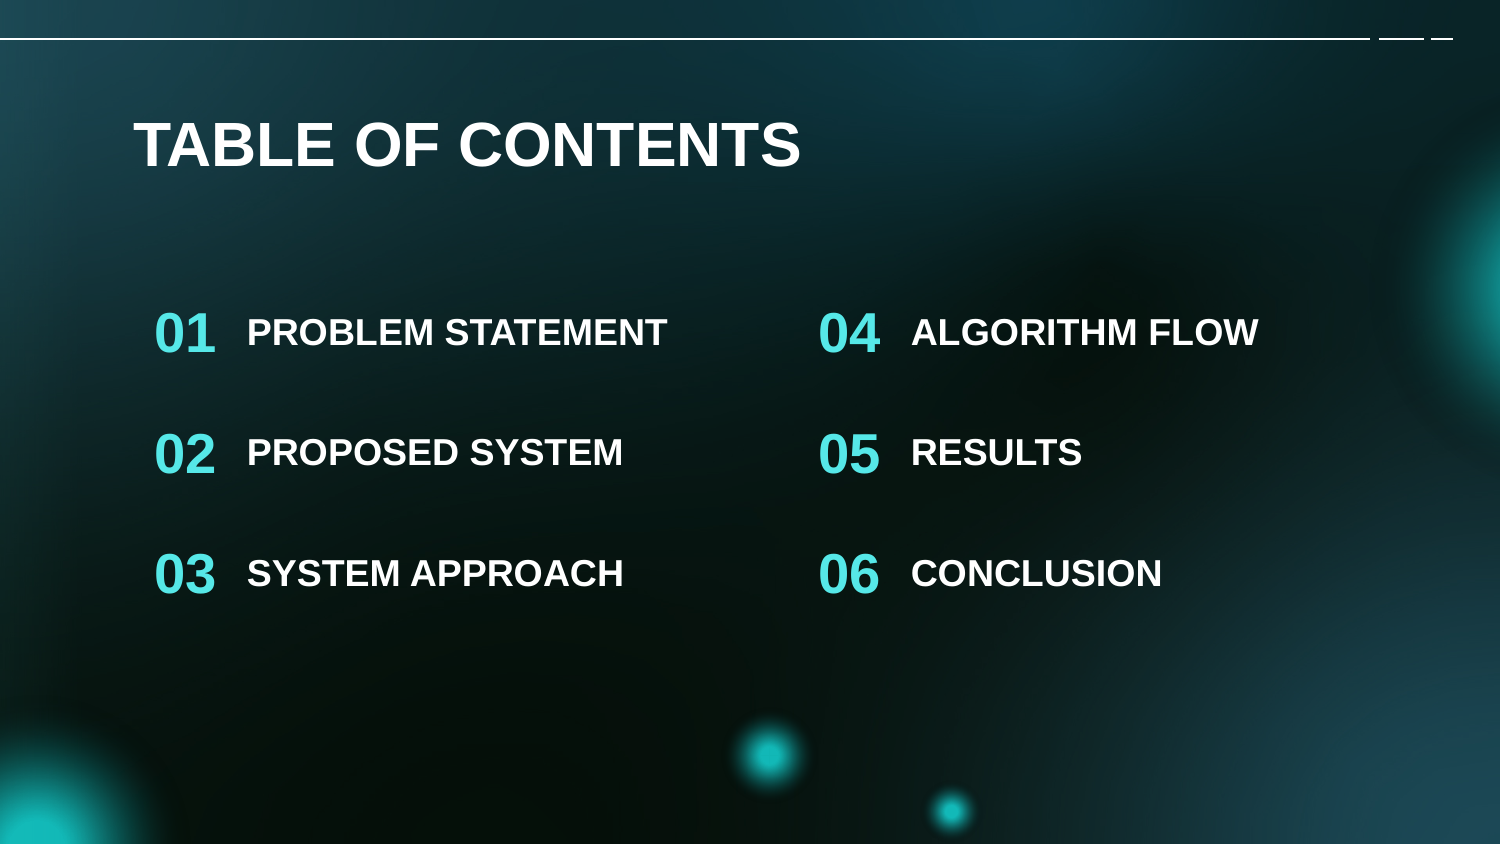

# TABLE OF CONTENTS
01
PROBLEM STATEMENT
04
ALGORITHM FLOW
02
PROPOSED SYSTEM
05
RESULTS
03
SYSTEM APPROACH
06
CONCLUSION